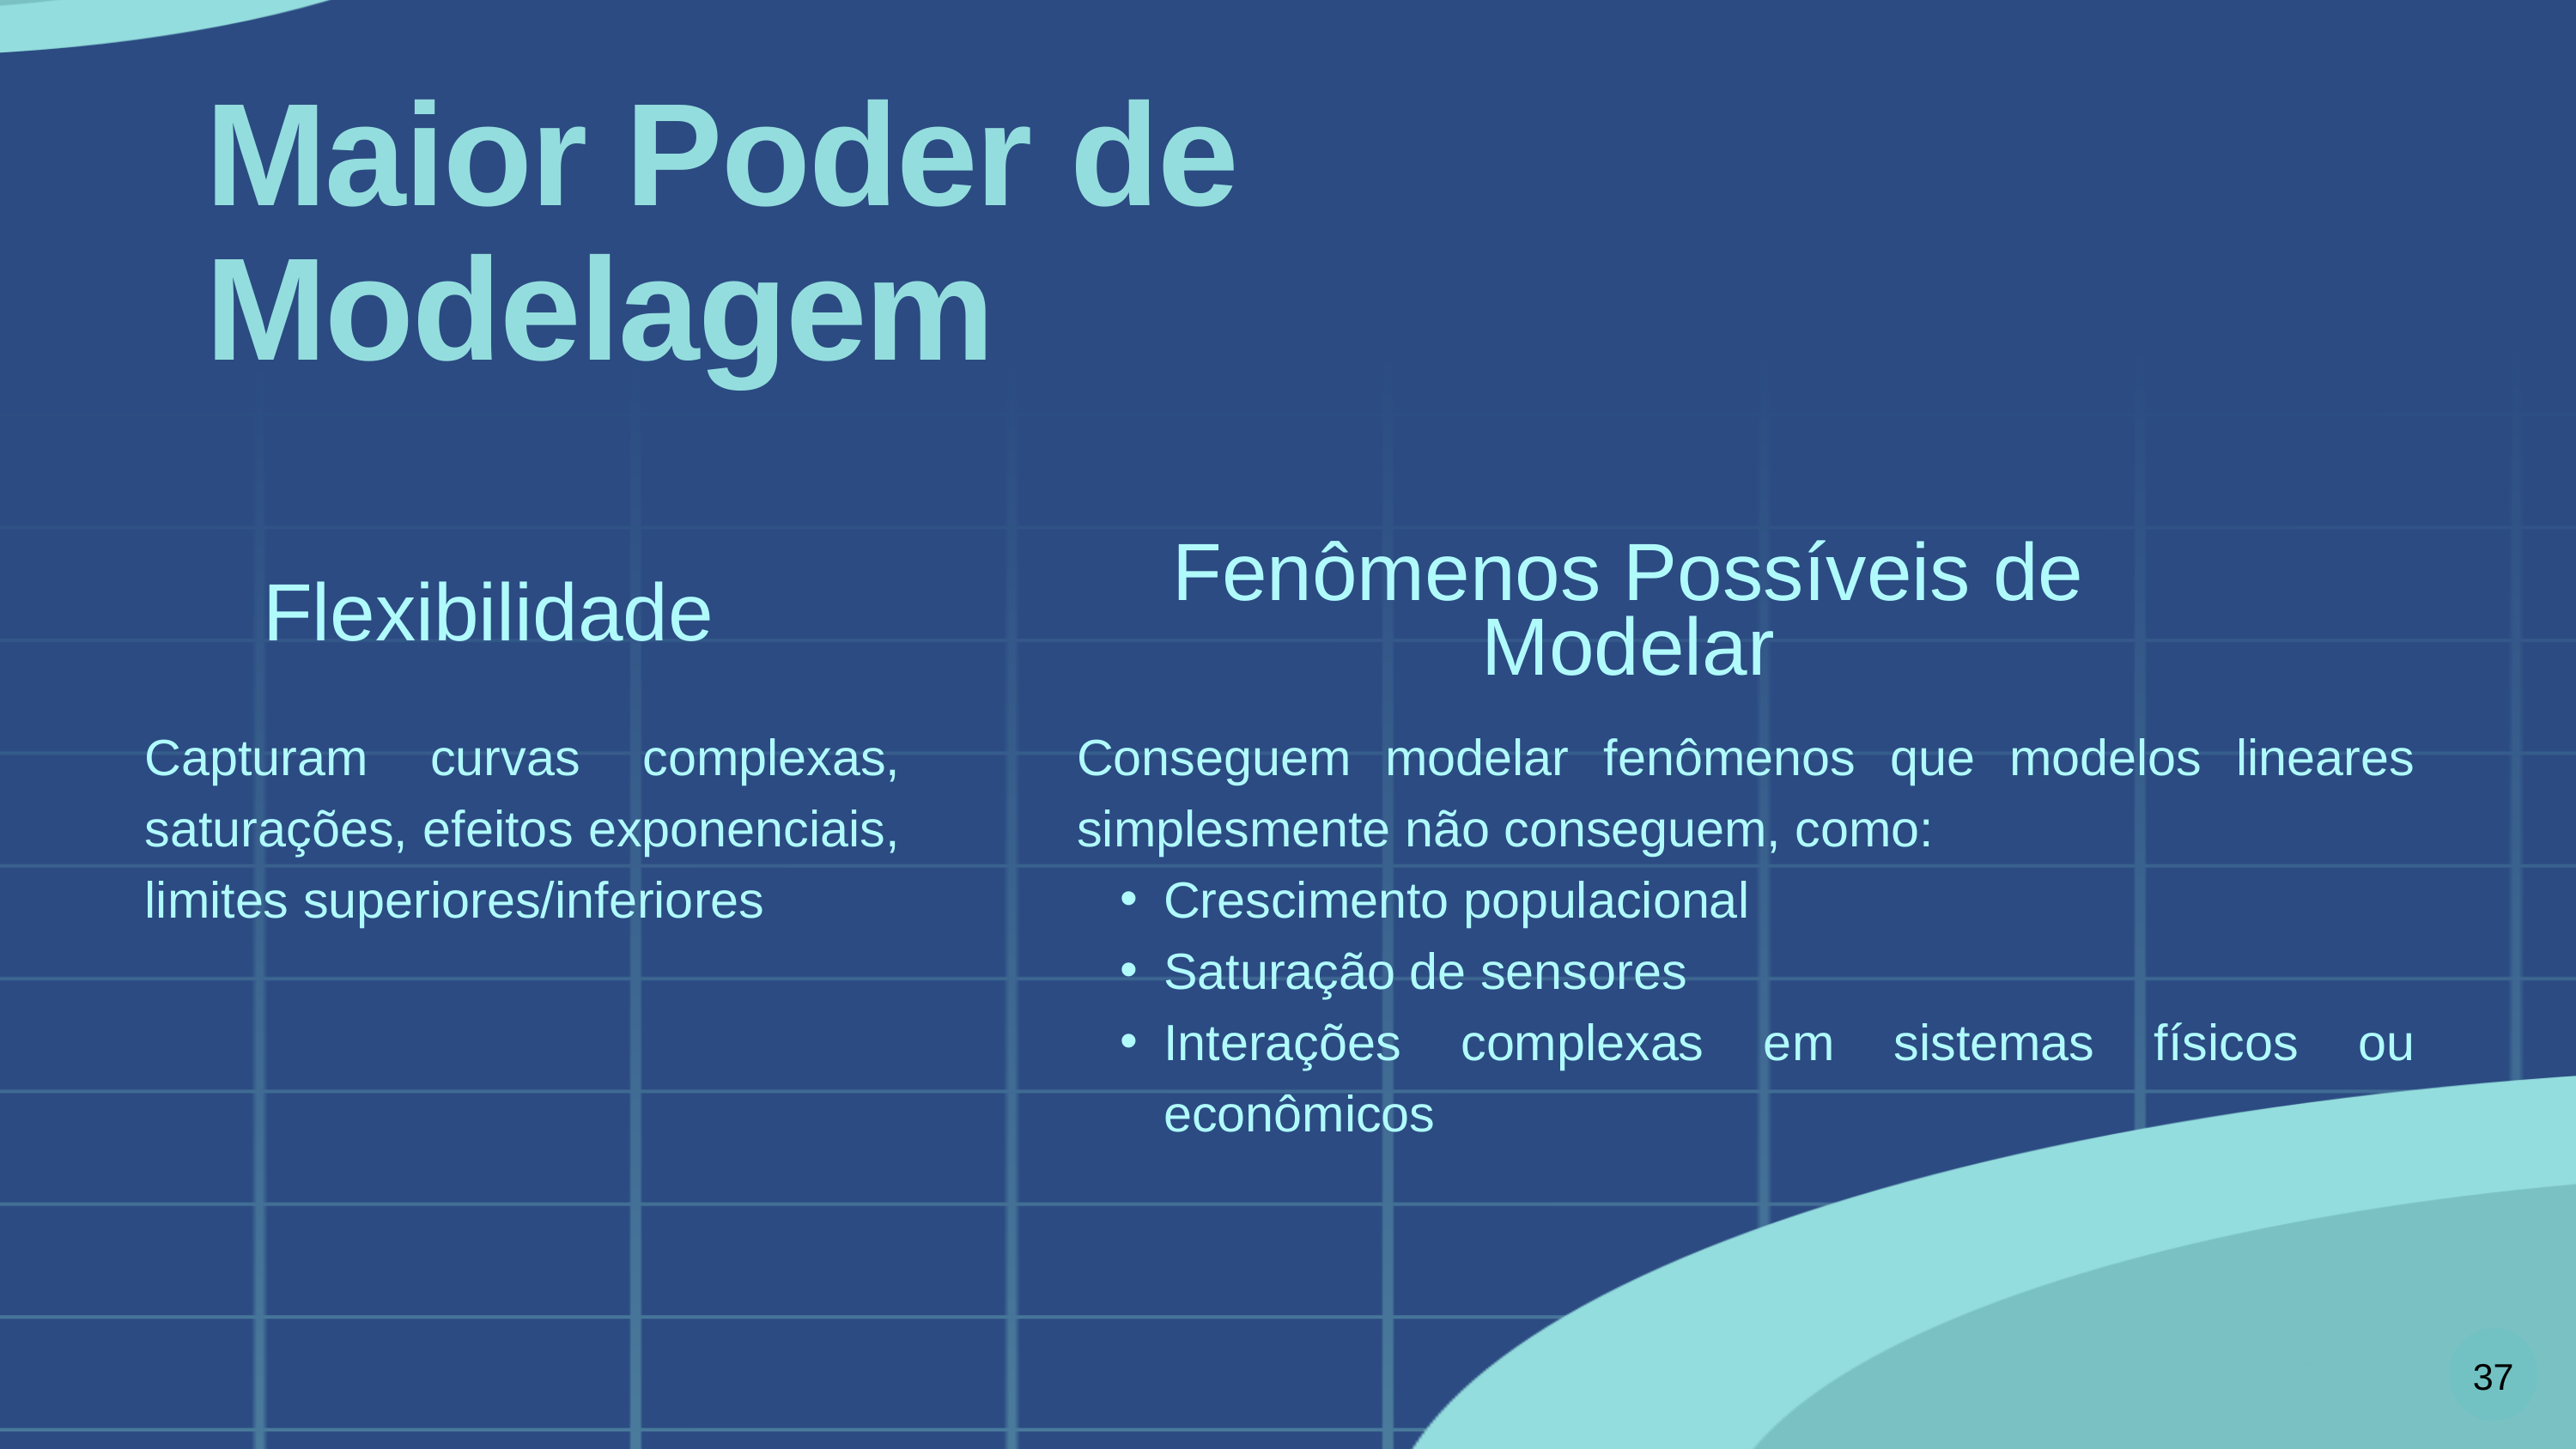

Maior Poder de Modelagem
Fenômenos Possíveis de Modelar
Flexibilidade
Capturam curvas complexas, saturações, efeitos exponenciais, limites superiores/inferiores

Conseguem modelar fenômenos que modelos lineares simplesmente não conseguem, como:
Crescimento populacional
Saturação de sensores
Interações complexas em sistemas físicos ou econômicos

37